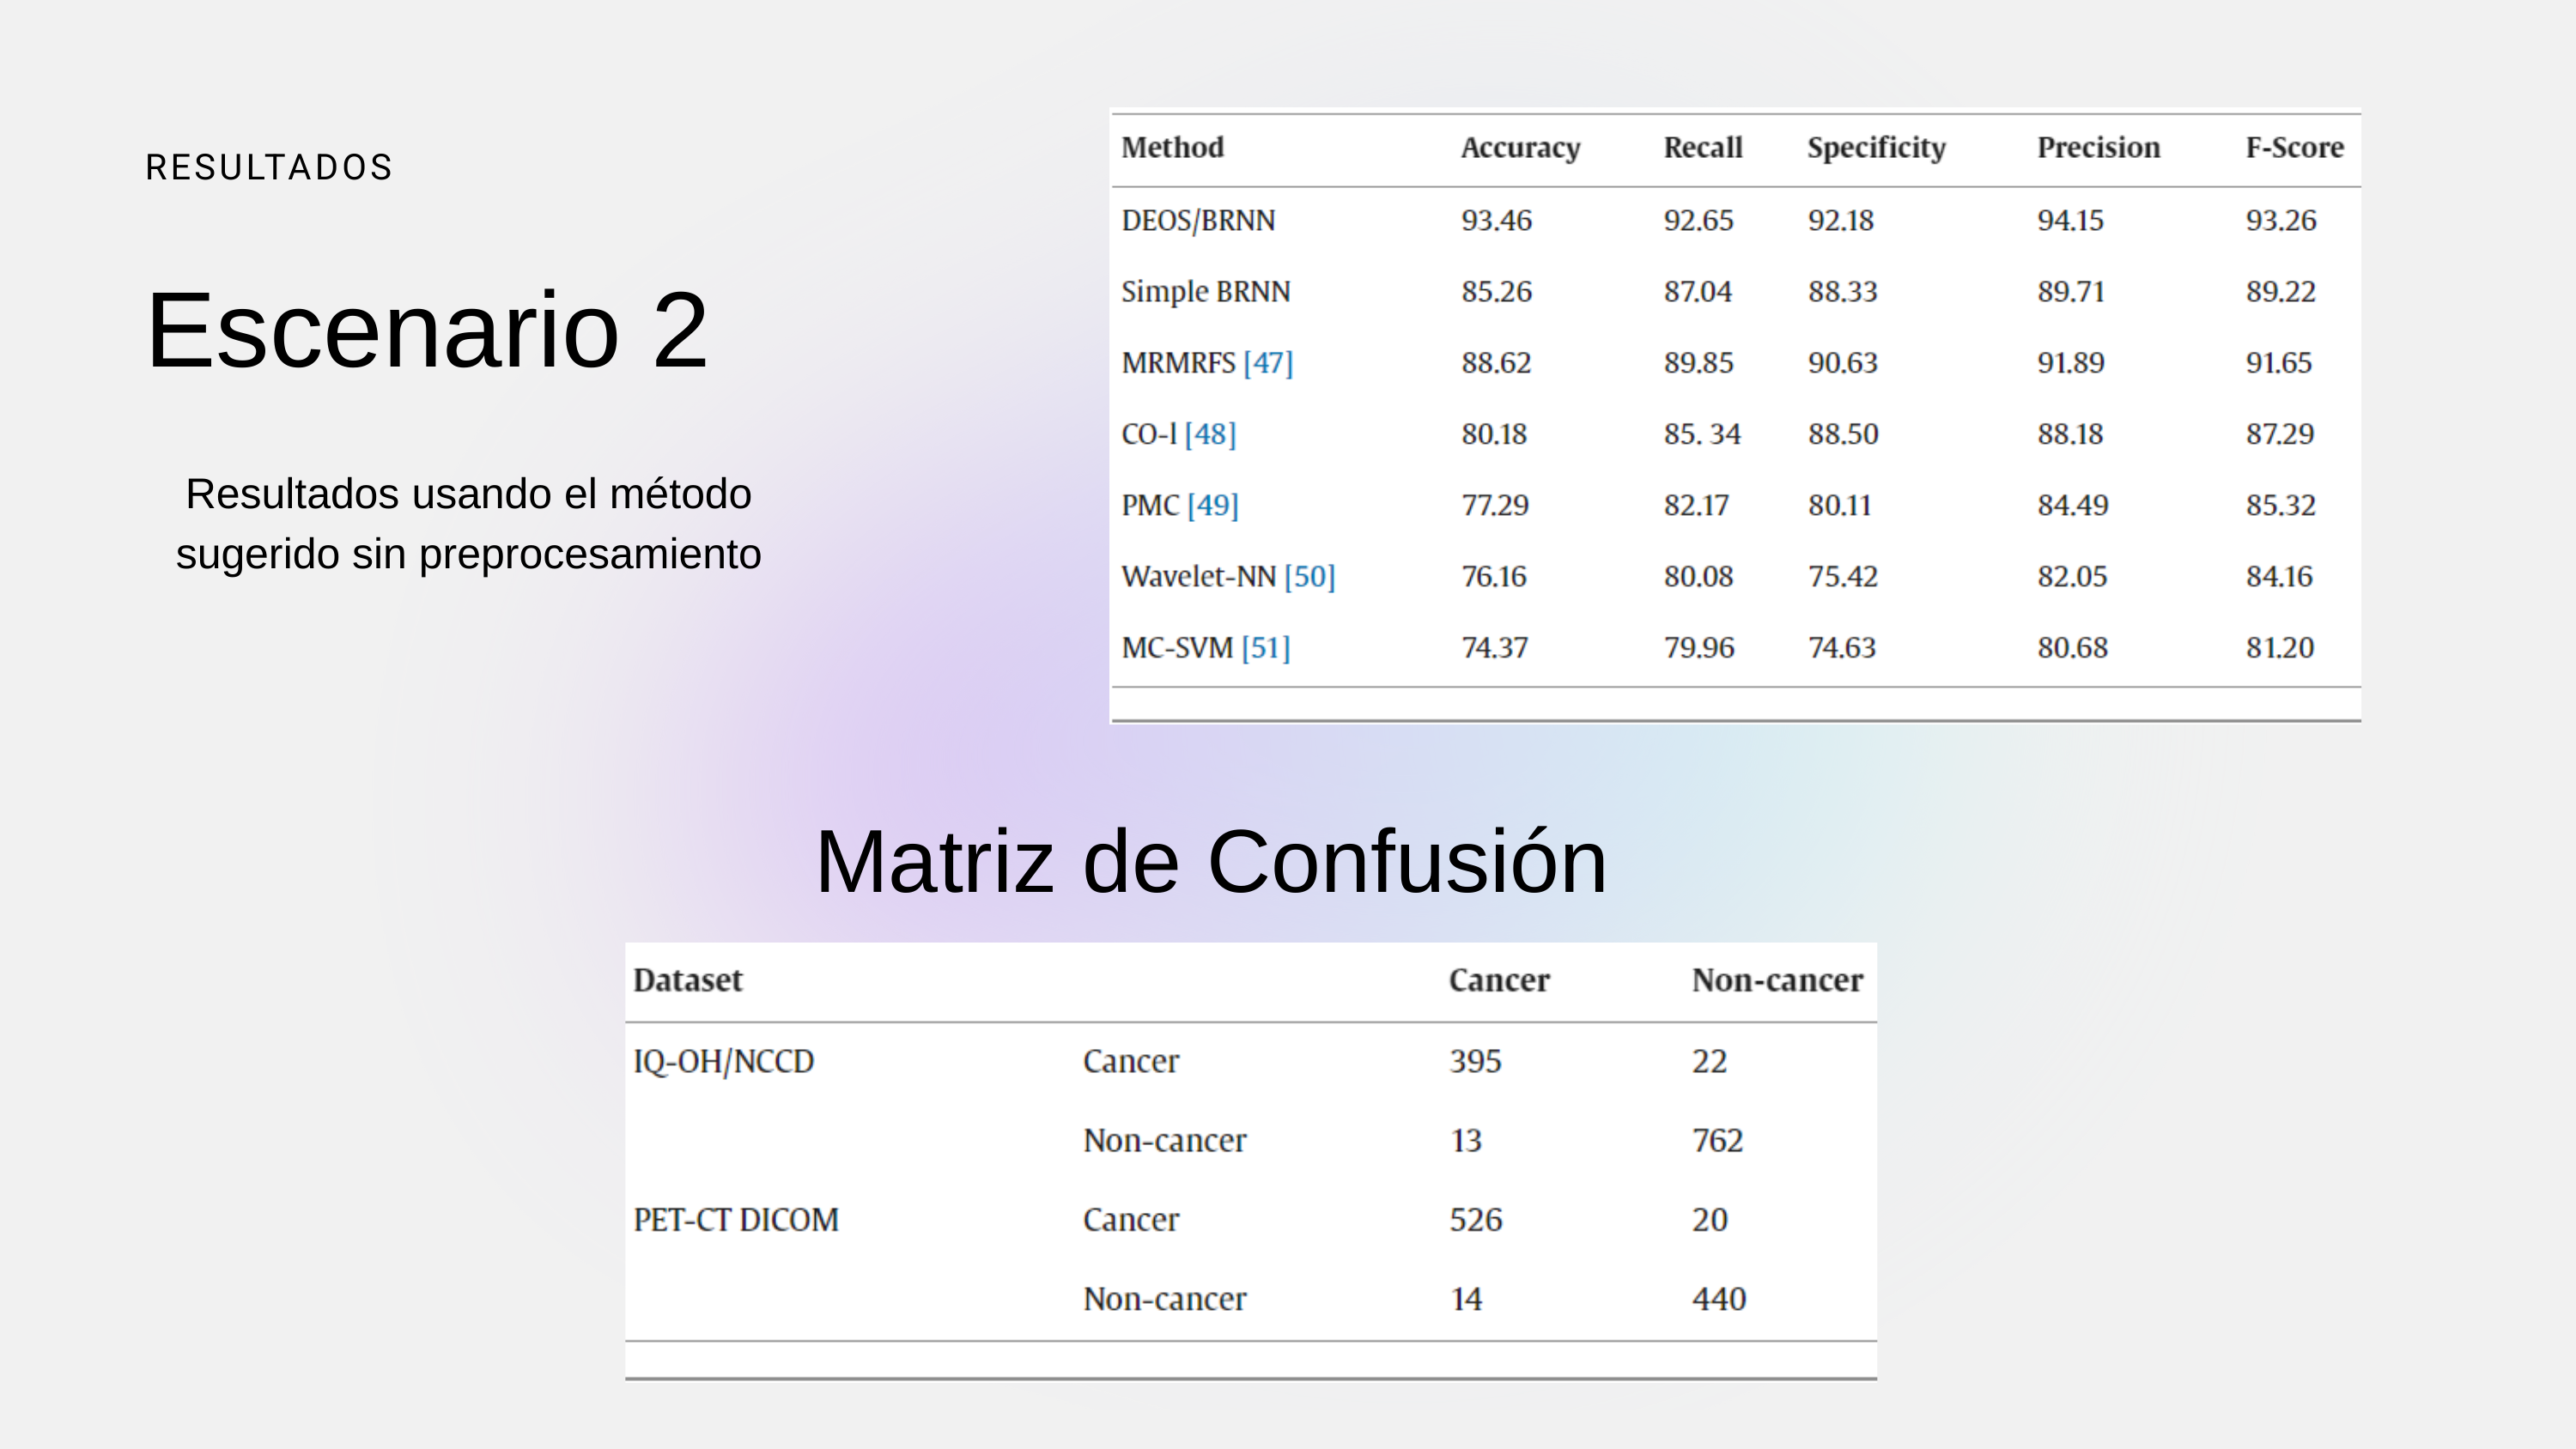

RESULTADOS
Escenario 2
Resultados usando el método sugerido sin preprocesamiento
Matriz de Confusión